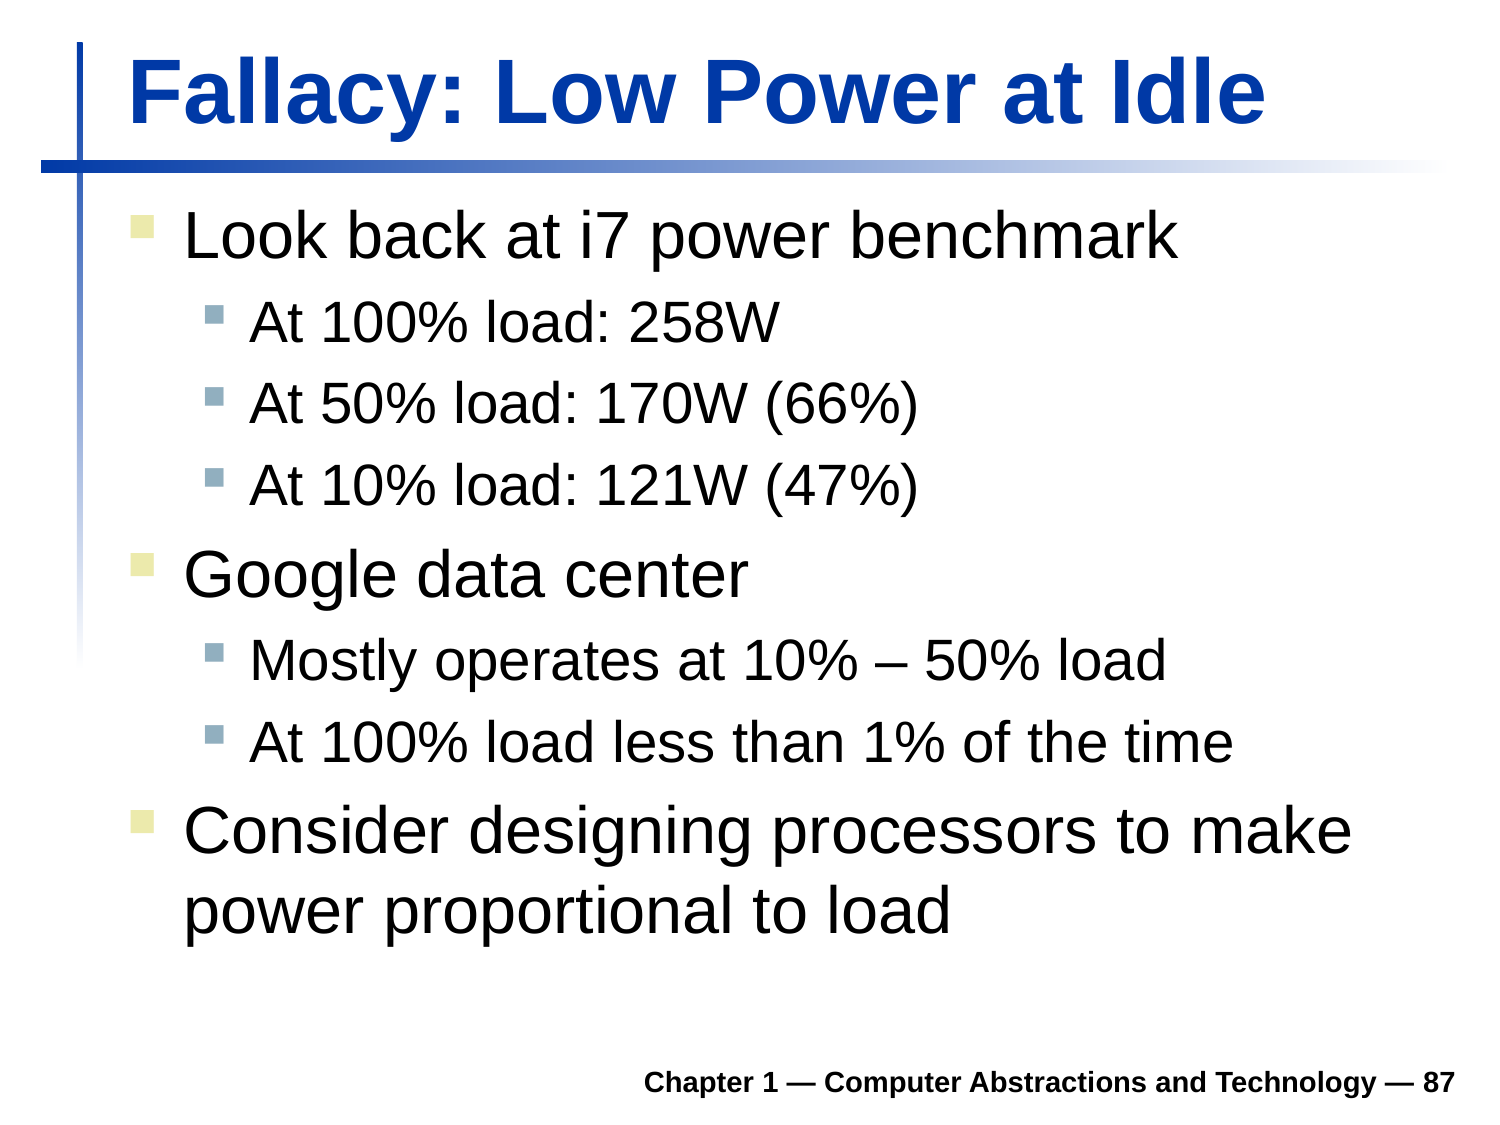

# Fallacy: Low Power at Idle
Look back at i7 power benchmark
At 100% load: 258W
At 50% load: 170W (66%)
At 10% load: 121W (47%)
Google data center
Mostly operates at 10% – 50% load
At 100% load less than 1% of the time
Consider designing processors to make power proportional to load
Chapter 1 — Computer Abstractions and Technology — 87